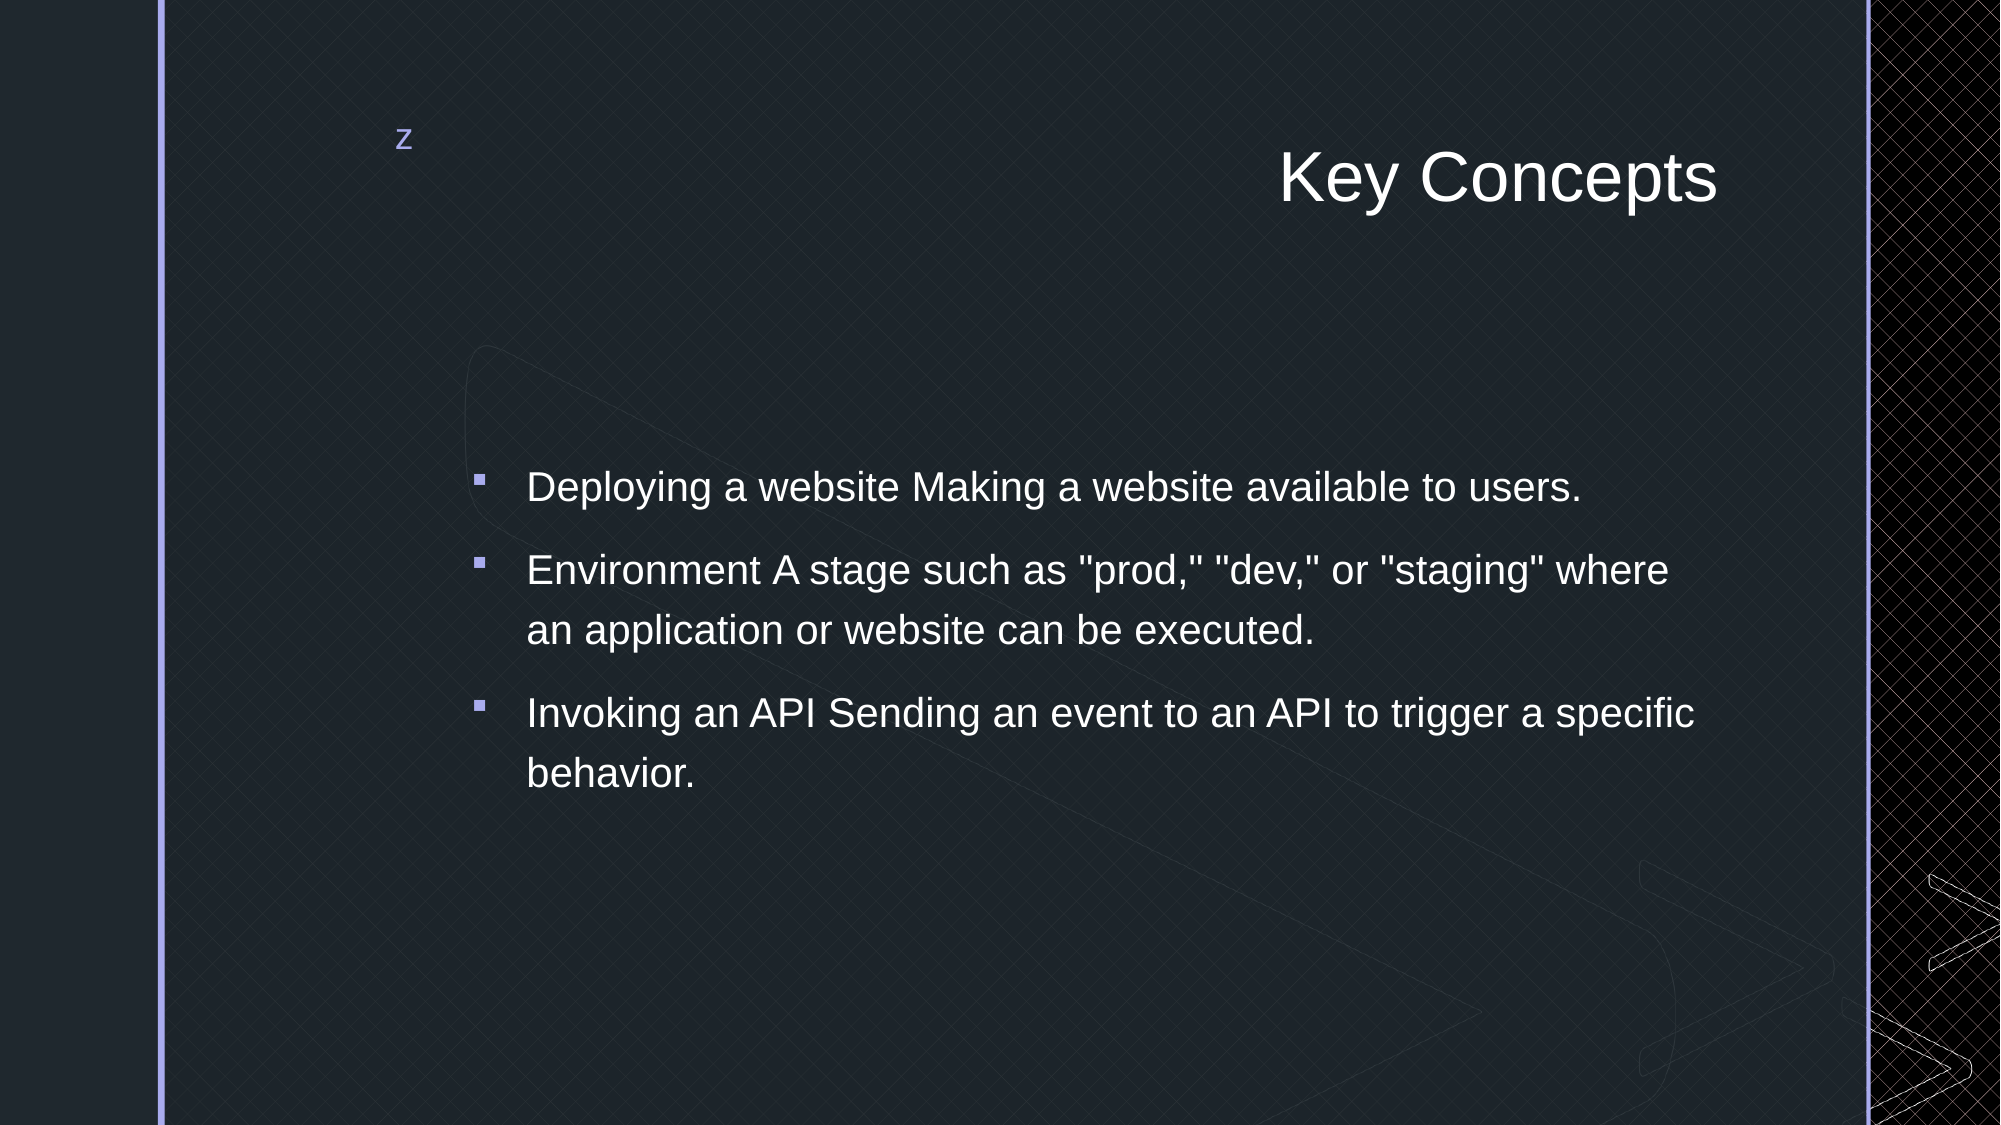

# Key Concepts
Deploying a website Making a website available to users.
Environment A stage such as "prod," "dev," or "staging" where an application or website can be executed.
Invoking an API Sending an event to an API to trigger a specific behavior.